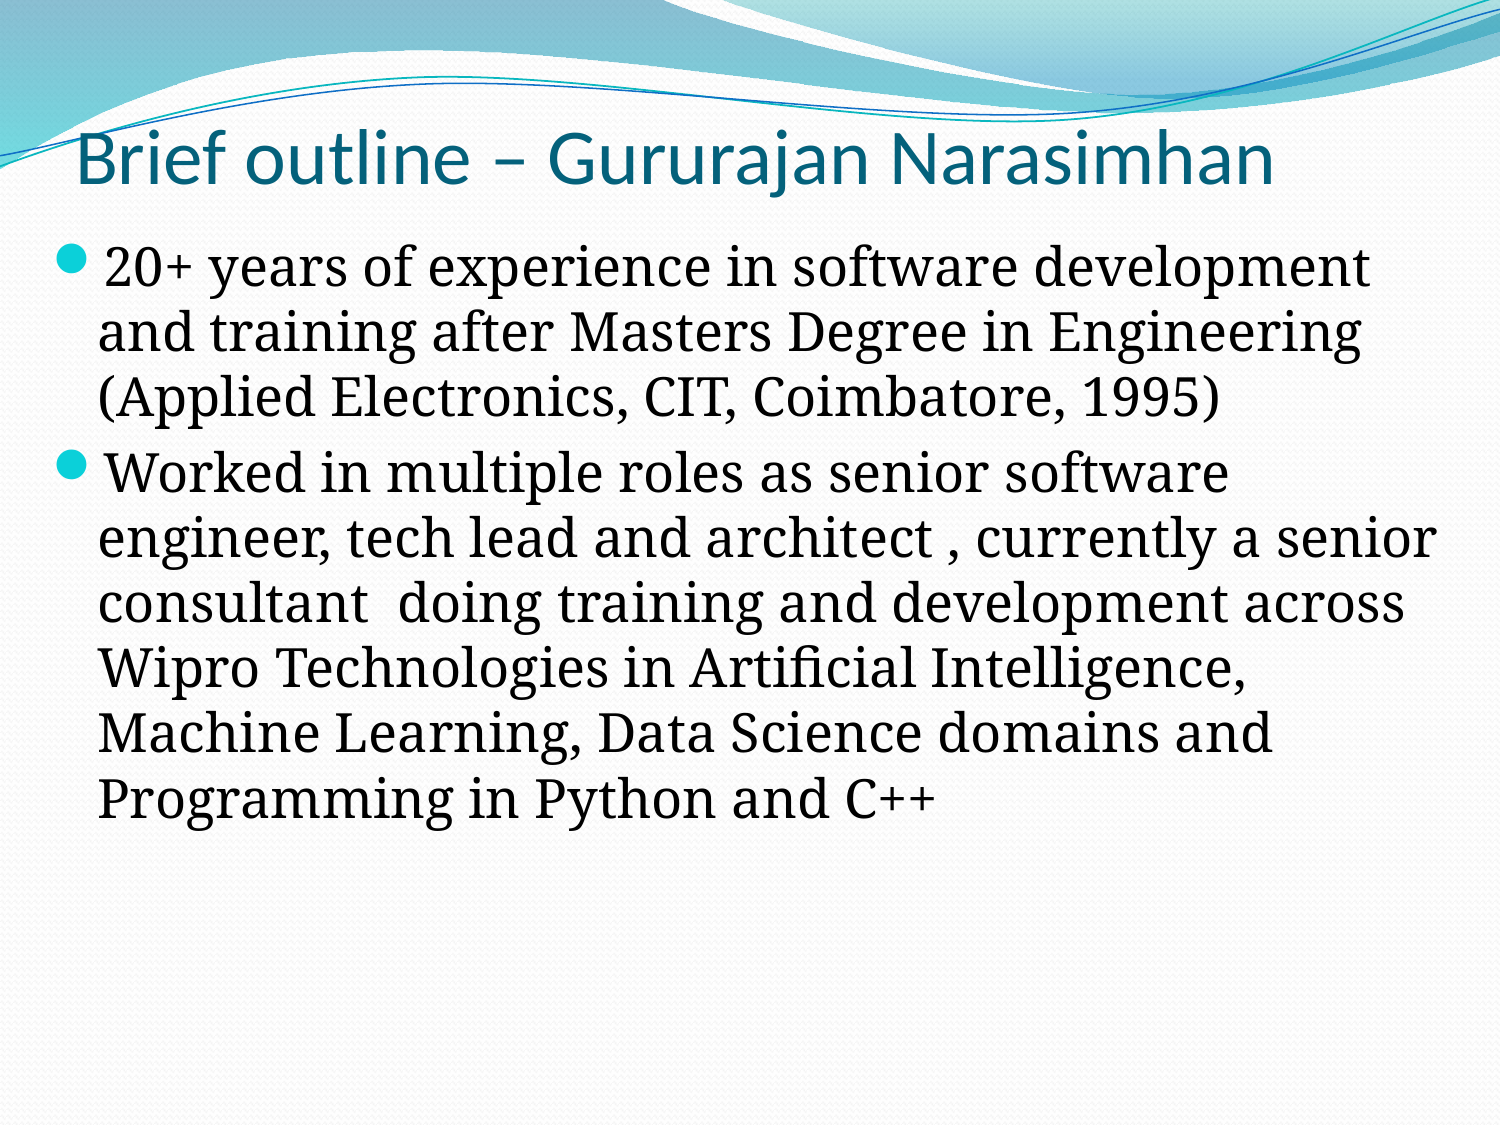

# Brief outline – Gururajan Narasimhan
20+ years of experience in software development and training after Masters Degree in Engineering (Applied Electronics, CIT, Coimbatore, 1995)
Worked in multiple roles as senior software engineer, tech lead and architect , currently a senior consultant  doing training and development across Wipro Technologies in Artificial Intelligence, Machine Learning, Data Science domains and Programming in Python and C++